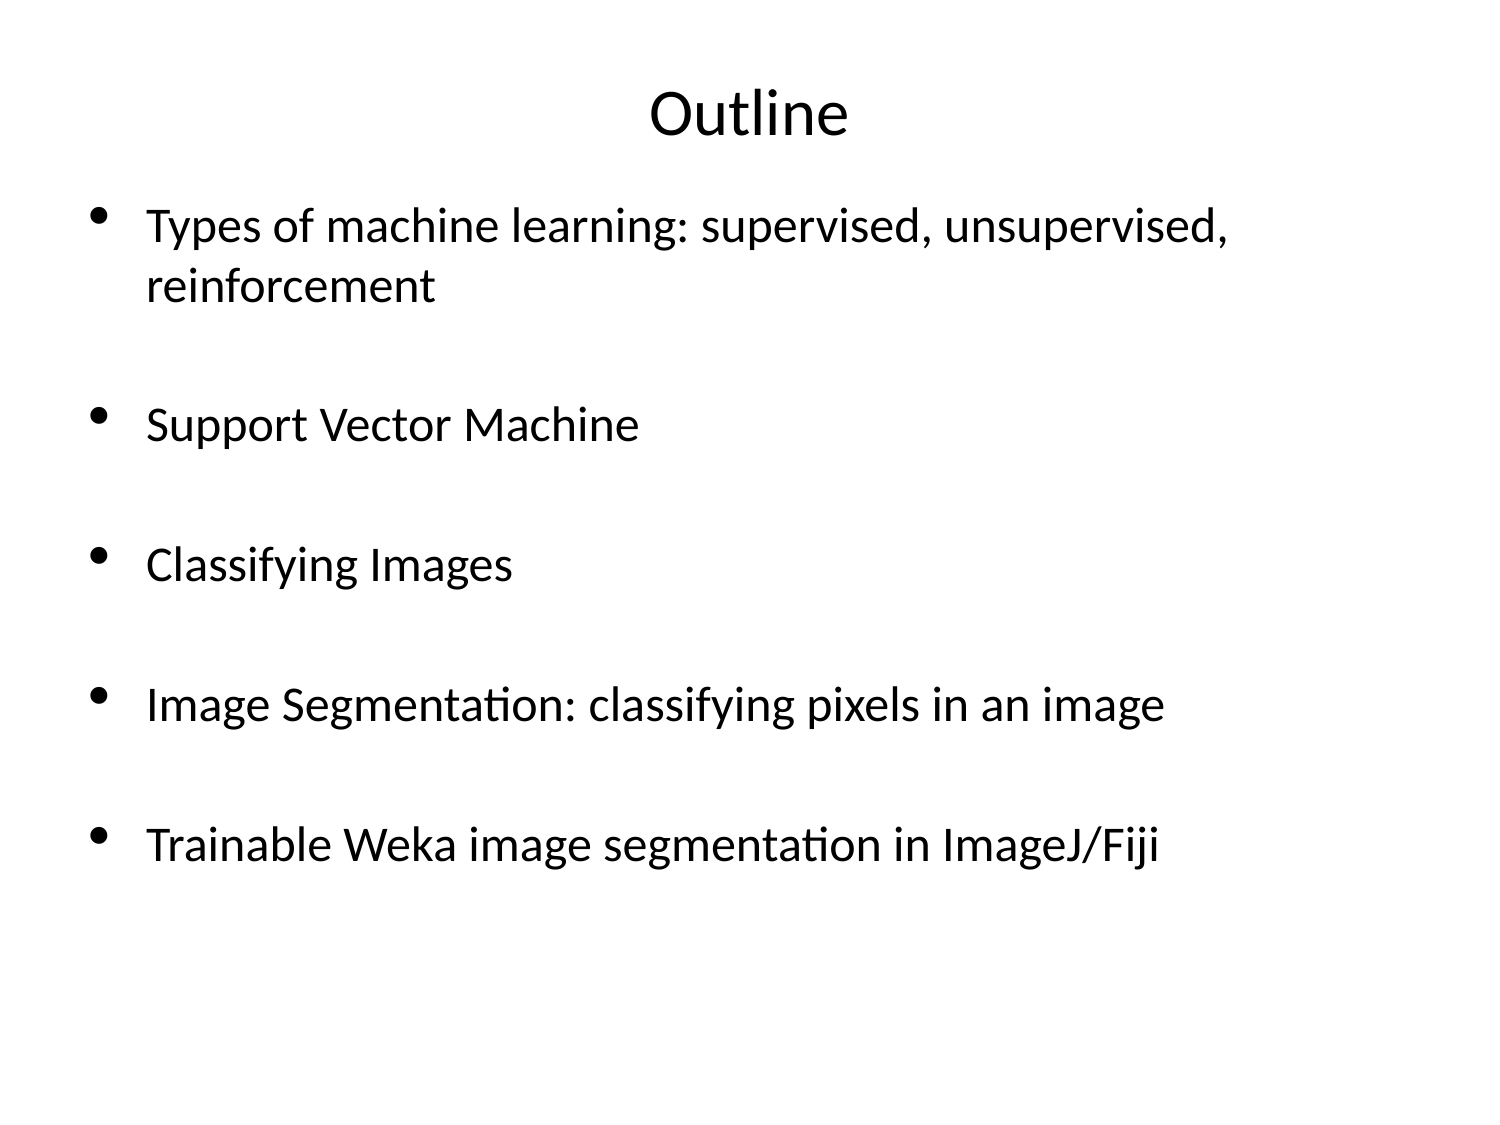

Outline
Types of machine learning: supervised, unsupervised, reinforcement

Support Vector Machine

Classifying Images

Image Segmentation: classifying pixels in an image

Trainable Weka image segmentation in ImageJ/Fiji